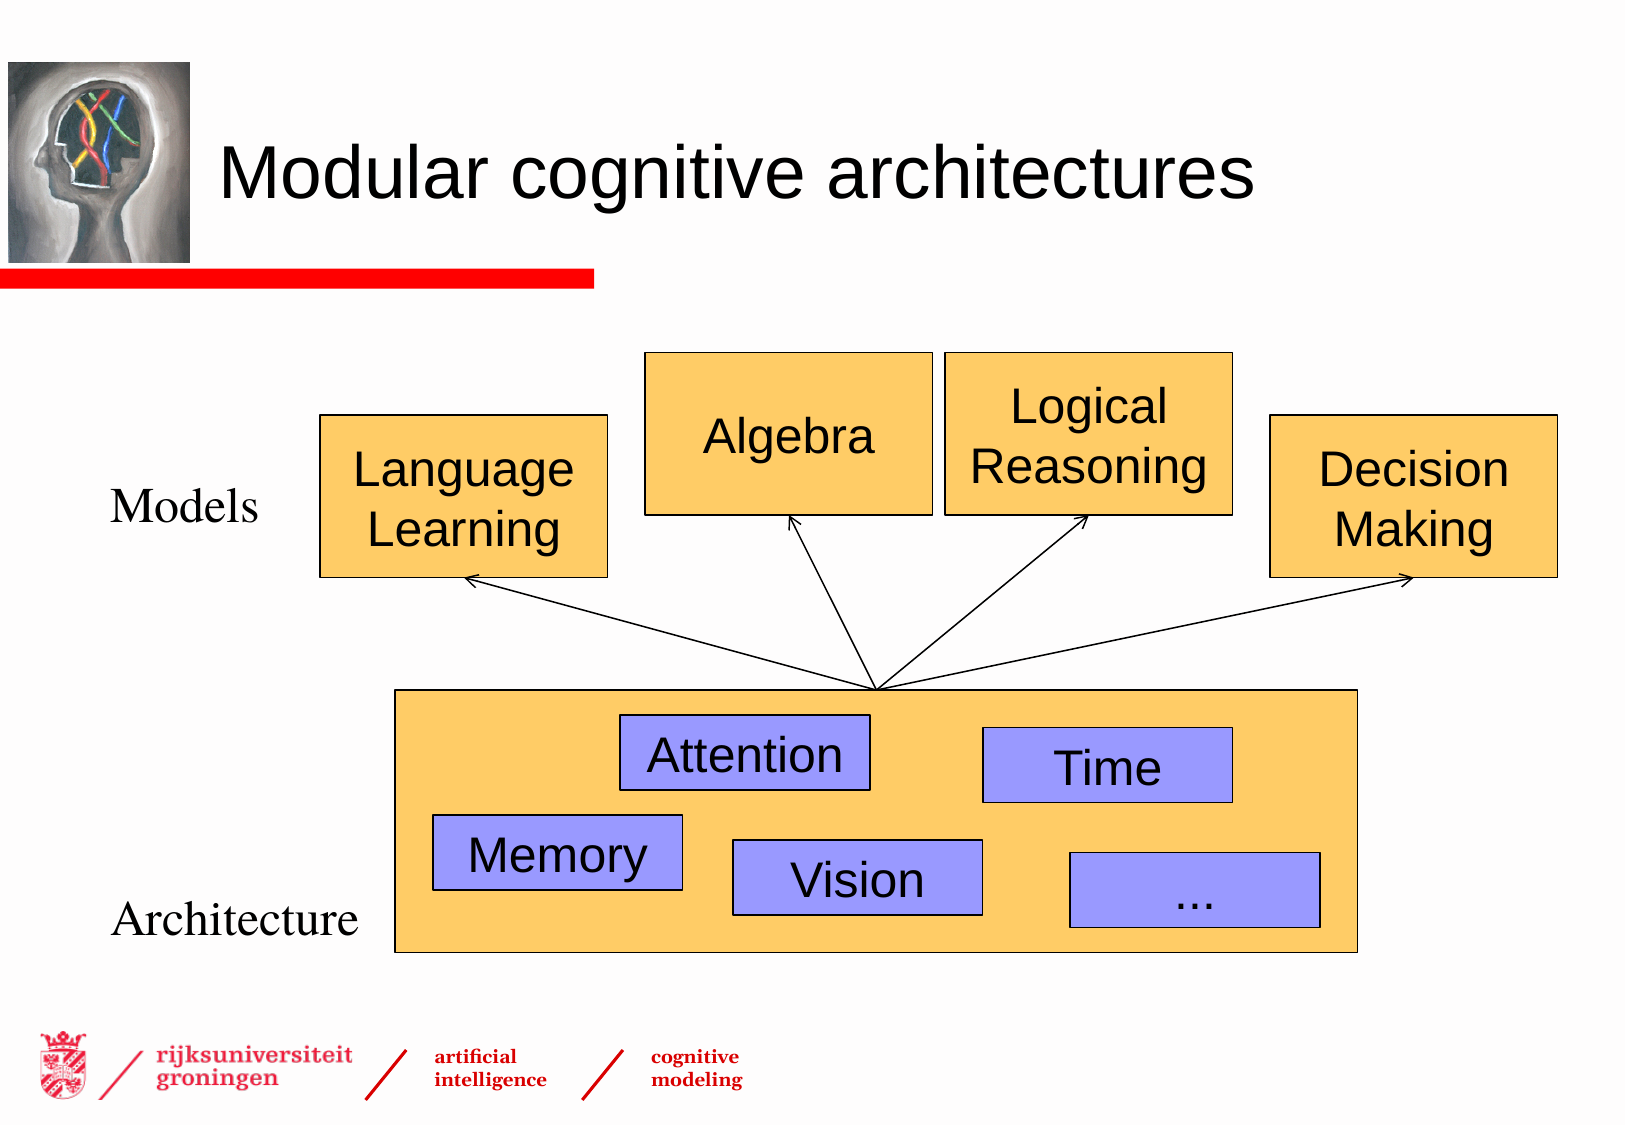

# Modular cognitive architectures

Algebra
Logical
Reasoning
Language
Learning
Decision
Making
Models

Attention
Time
Memory
Vision
...
Architecture